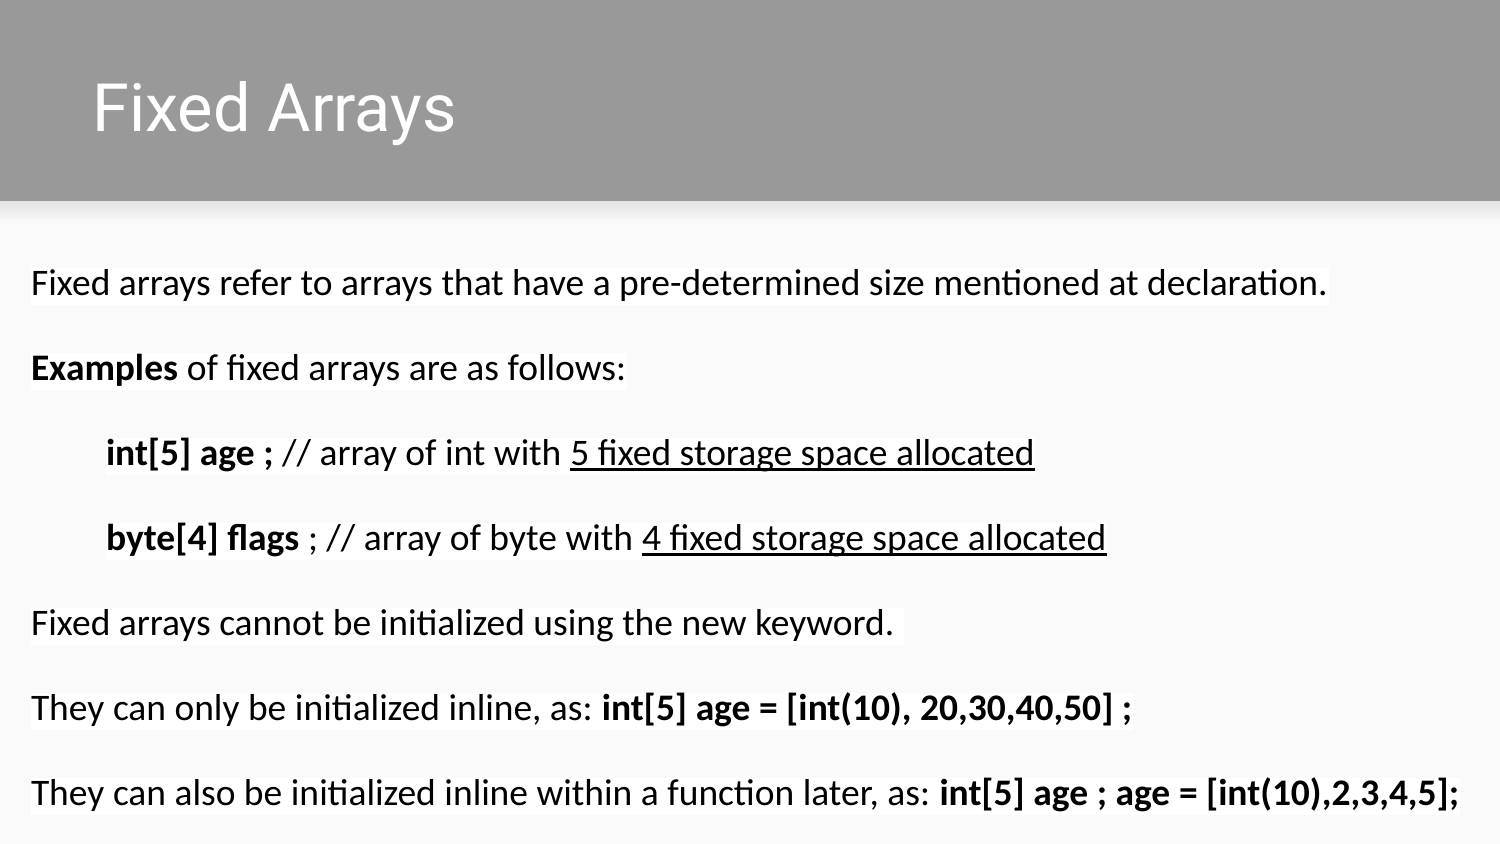

# Fixed Arrays
Fixed arrays refer to arrays that have a pre-determined size mentioned at declaration.
Examples of fixed arrays are as follows:
int[5] age ; // array of int with 5 fixed storage space allocated
byte[4] flags ; // array of byte with 4 fixed storage space allocated
Fixed arrays cannot be initialized using the new keyword.
They can only be initialized inline, as: int[5] age = [int(10), 20,30,40,50] ;
They can also be initialized inline within a function later, as: int[5] age ; age = [int(10),2,3,4,5];